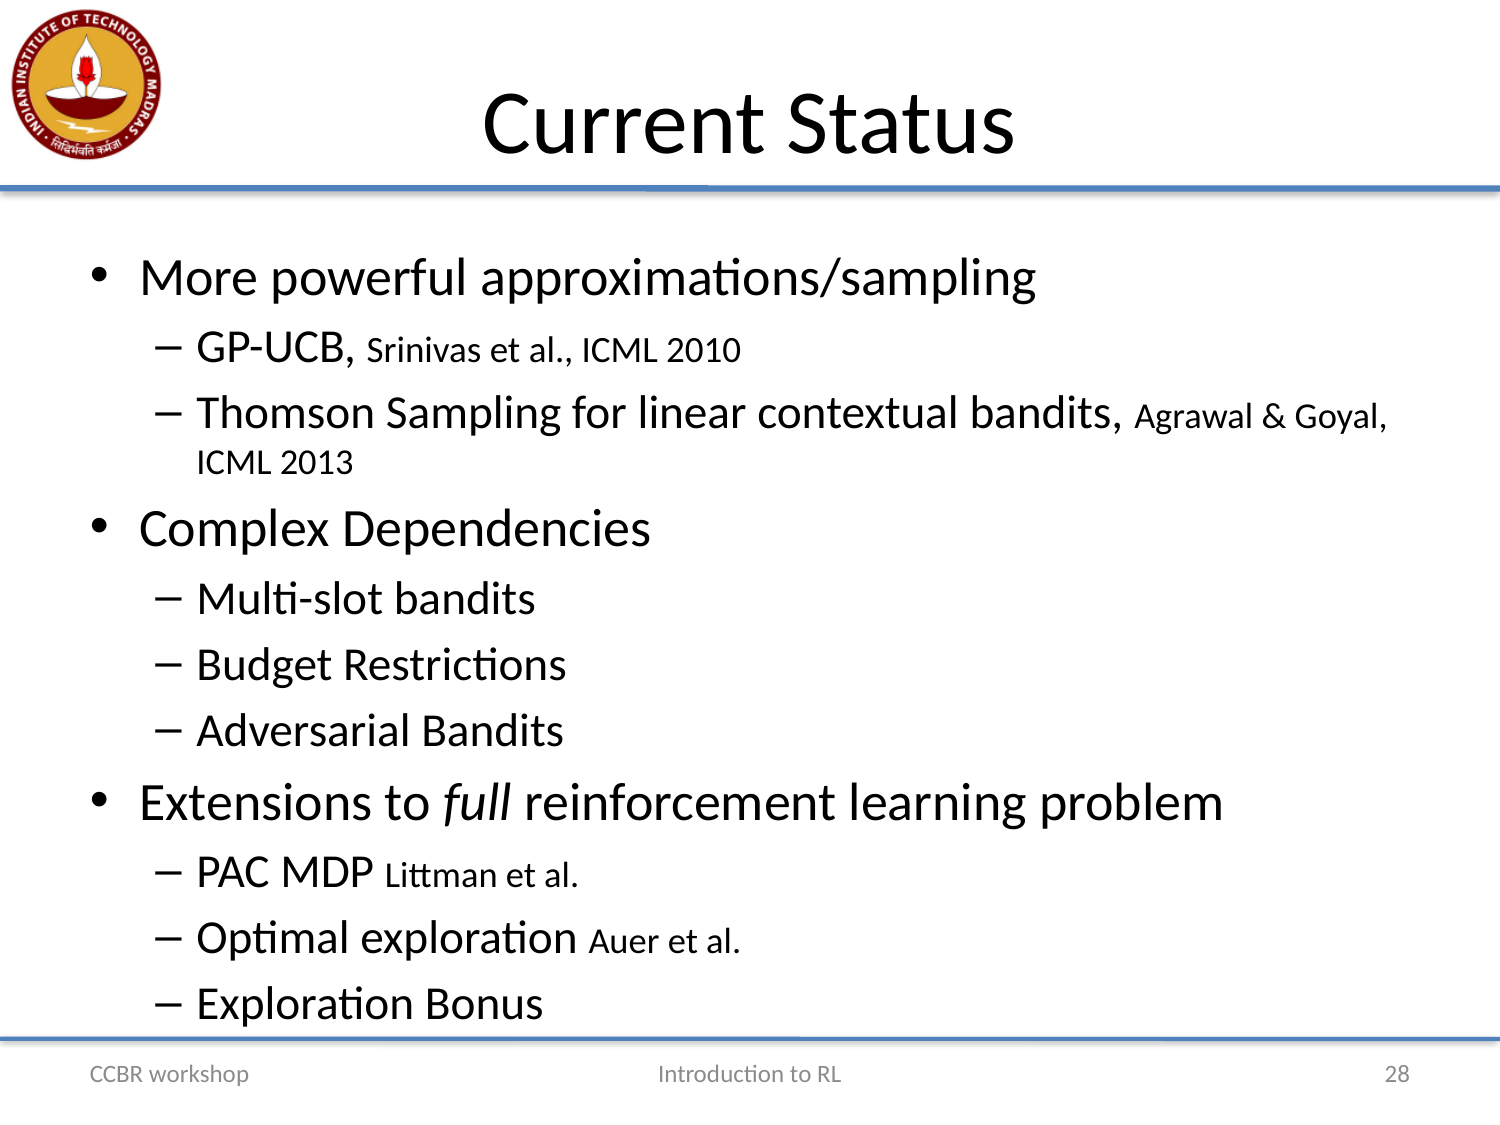

# Current Status
More powerful approximations/sampling
GP-UCB, Srinivas et al., ICML 2010
Thomson Sampling for linear contextual bandits, Agrawal & Goyal, ICML 2013
Complex Dependencies
Multi-slot bandits
Budget Restrictions
Adversarial Bandits
Extensions to full reinforcement learning problem
PAC MDP Littman et al.
Optimal exploration Auer et al.
Exploration Bonus
CCBR workshop
Introduction to RL
28